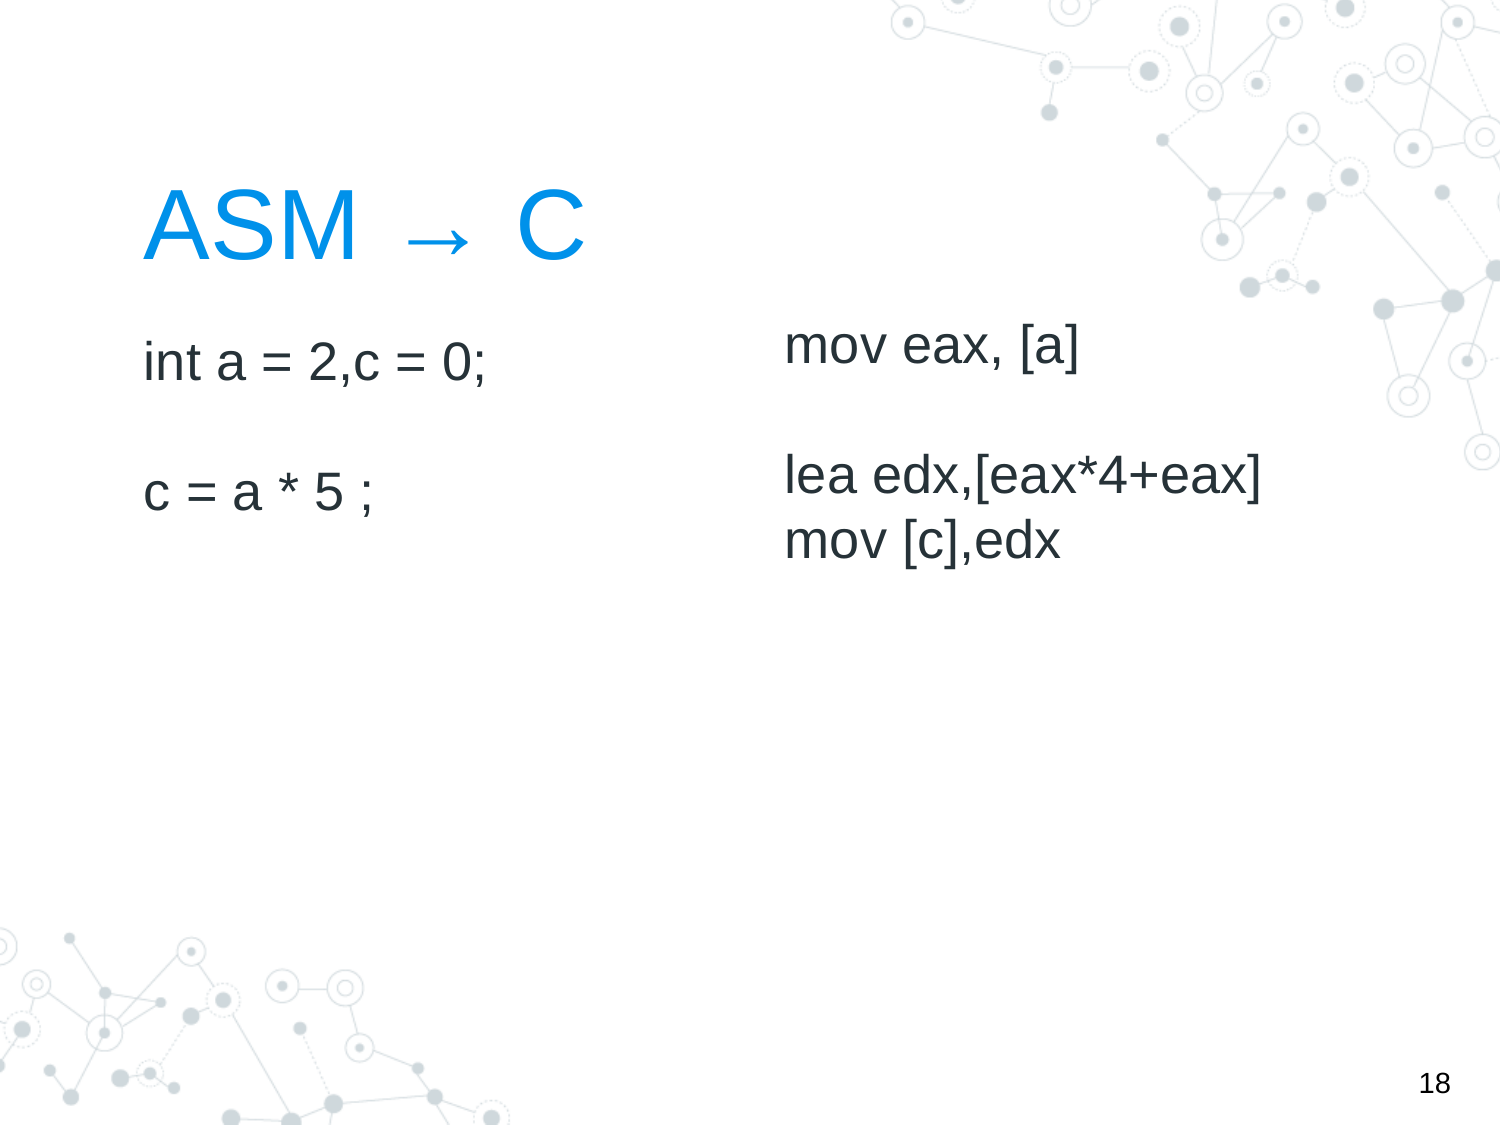

# ASM → C
mov eax, [a]

lea edx,[eax*4+eax]
mov [c],edx

int a = 2,c = 0;

c = a * 5 ;
18